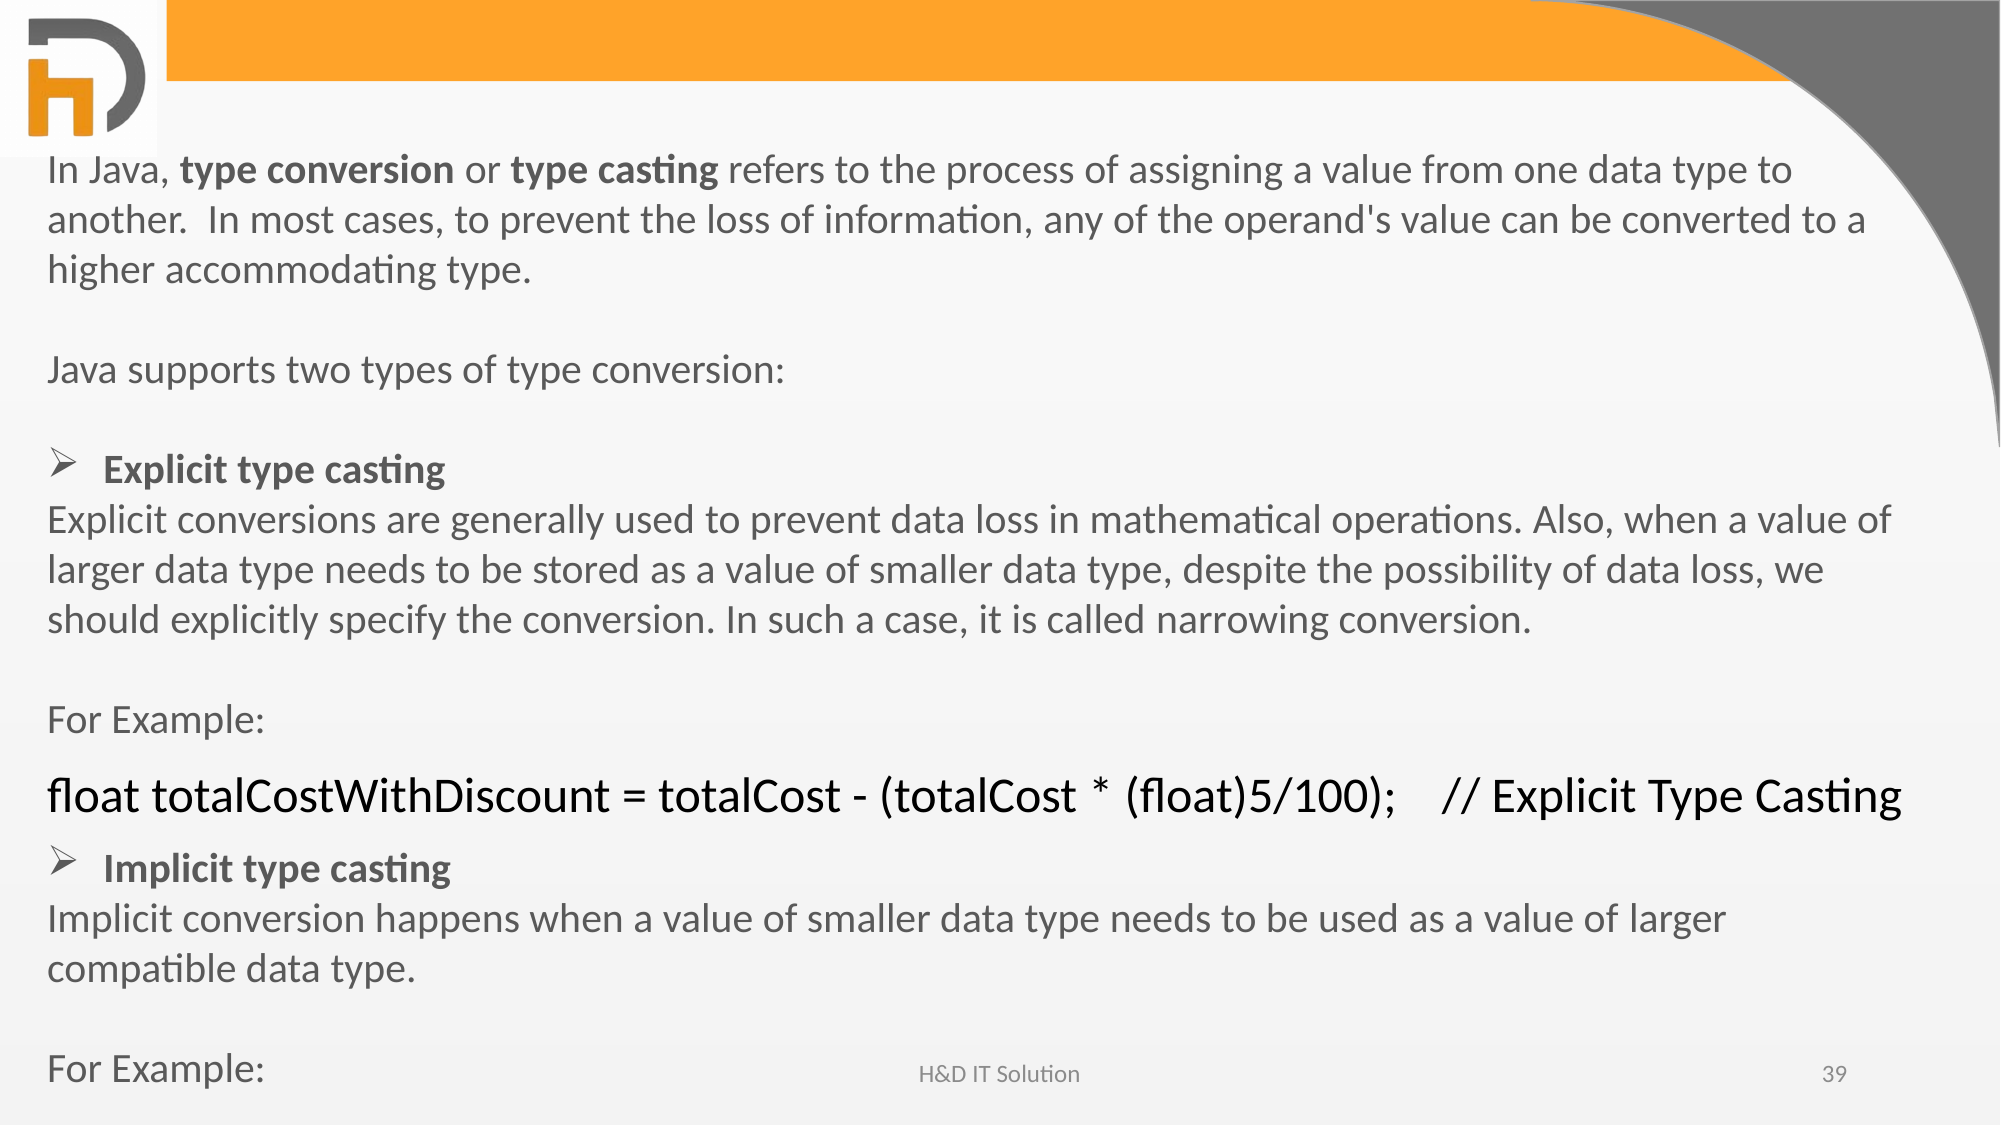

In Java, type conversion or type casting refers to the process of assigning a value from one data type to another.  In most cases, to prevent the loss of information, any of the operand's value can be converted to a higher accommodating type.

Java supports two types of type conversion:

Explicit type casting
Explicit conversions are generally used to prevent data loss in mathematical operations. Also, when a value of larger data type needs to be stored as a value of smaller data type, despite the possibility of data loss, we should explicitly specify the conversion. In such a case, it is called narrowing conversion.

For Example:
float totalCostWithDiscount = totalCost - (totalCost * (float)5/100);    // Explicit Type Casting
Implicit type casting
Implicit conversion happens when a value of smaller data type needs to be used as a value of larger compatible data type.

For Example:
H&D IT Solution
39